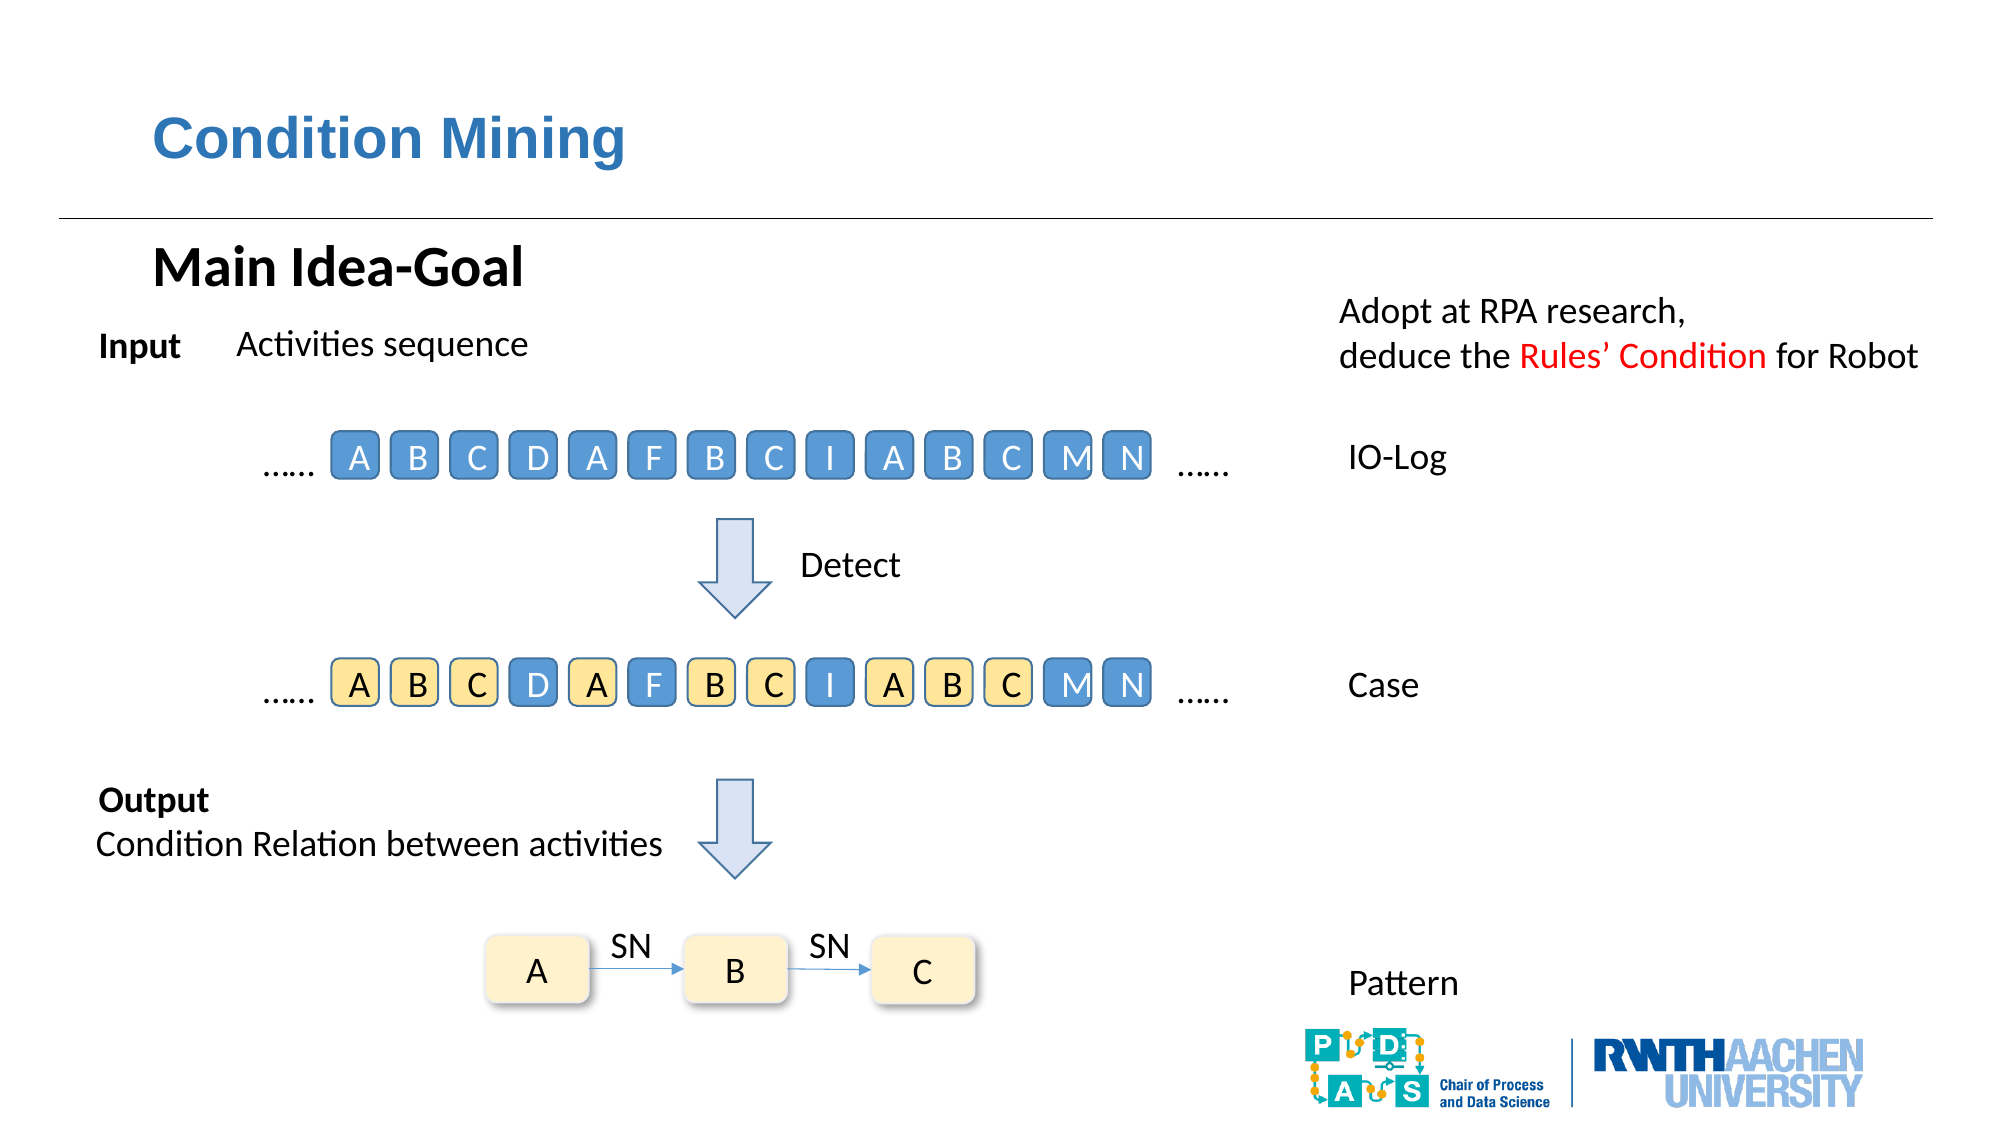

# Condition Mining
Main Idea-Goal
Adopt at RPA research,
deduce the Rules’ Condition for Robot
Activities sequence
Input
IO-Log
A
B
C
D
A
F
B
C
I
A
B
C
M
N
……
……

Detect
Case
A
B
C
D
A
F
B
C
I
A
B
C
M
N
……
……
Output

Condition Relation between activities
SN
SN
B
A
C
Pattern